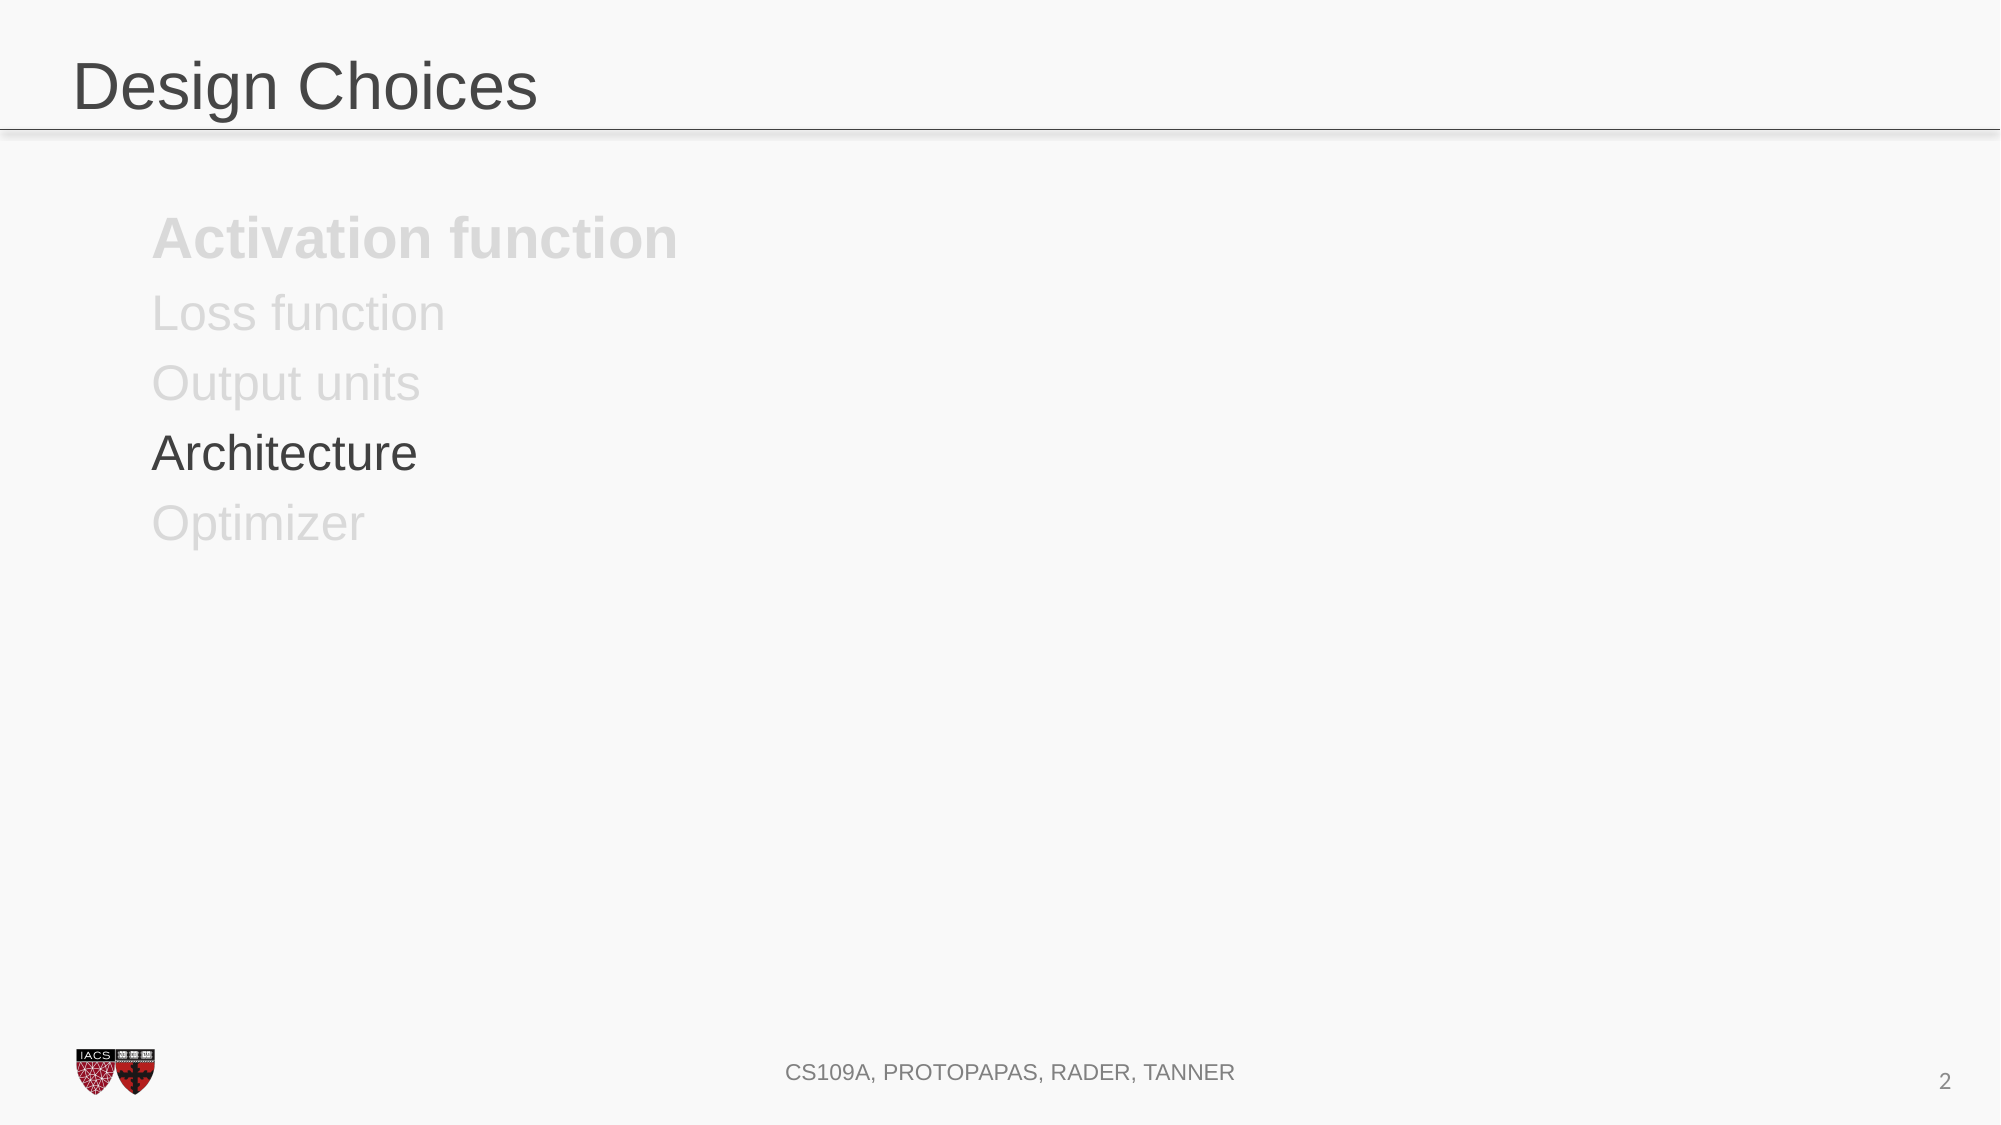

# Design Choices
Activation function
Loss function
Output units
Architecture
Optimizer
2